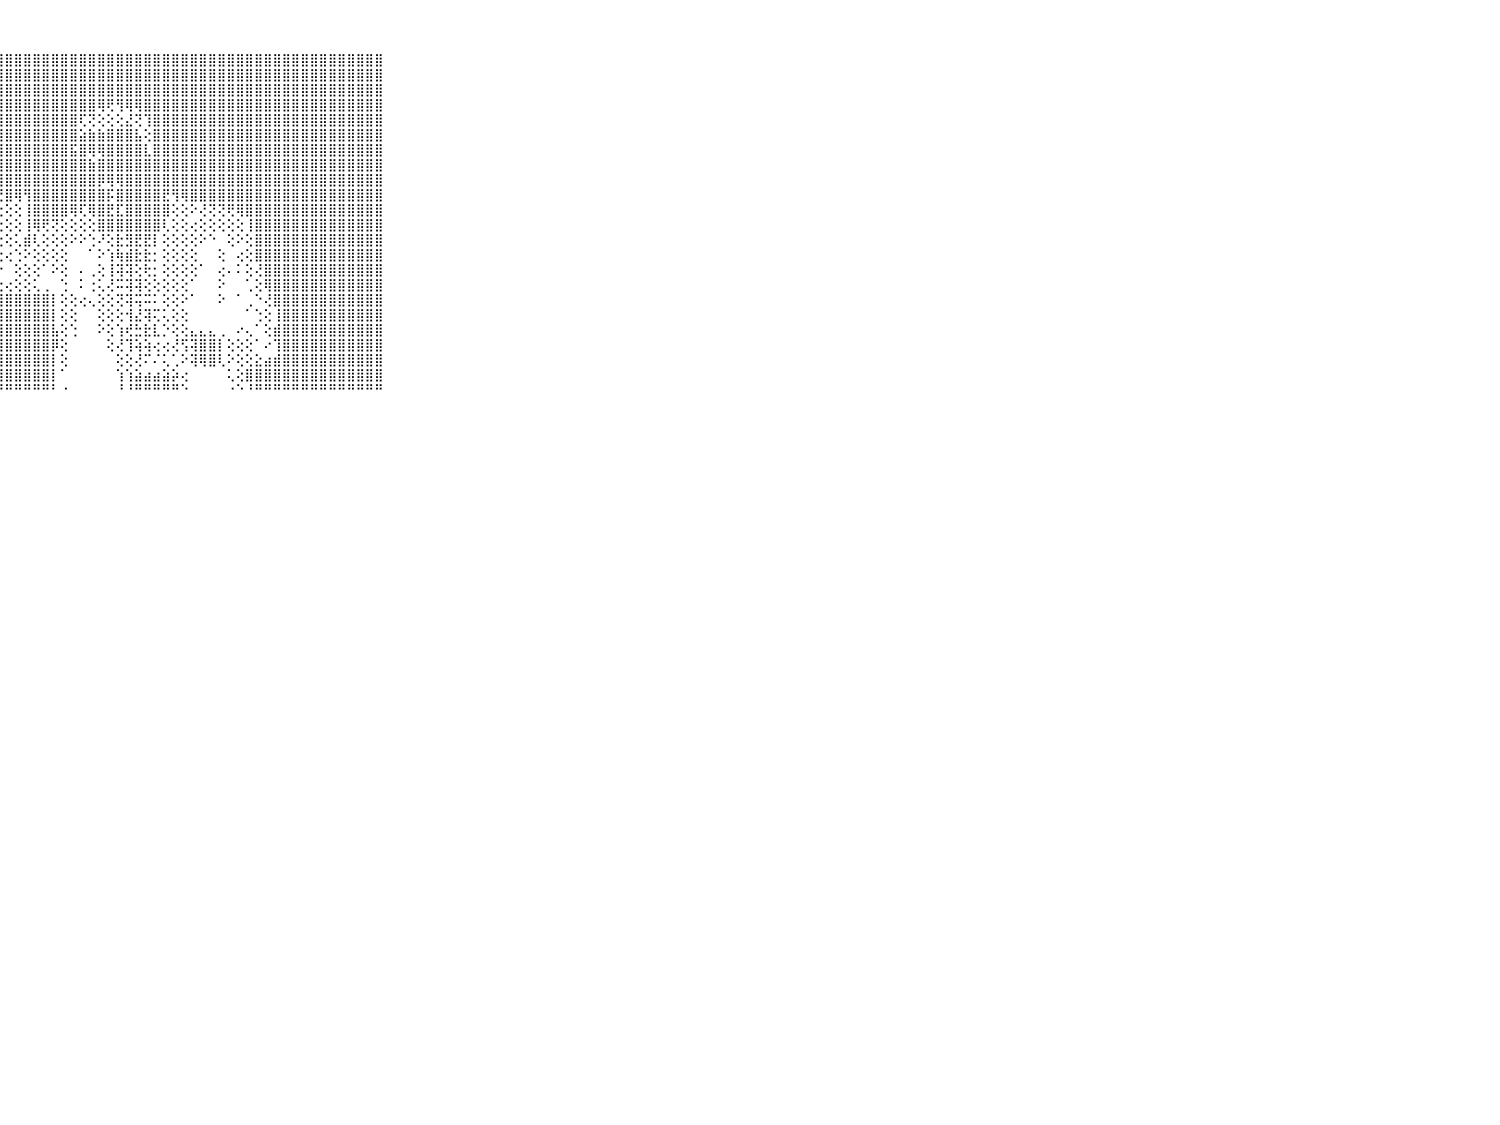

⠀⠀⠀⠀⠀⠀⠀⠀⠀⠀⠀⣿⣿⣿⣿⣿⣿⣿⣿⣿⣿⣿⣿⣿⣿⣿⣿⣿⣿⣿⣿⣿⣿⣿⣿⣿⣿⣿⣿⣿⣿⣿⣿⣿⣿⣿⣿⣿⣿⣿⣿⣿⣿⣿⣿⣿⣿⣿⣿⣿⣿⣿⣿⣿⣿⣿⣿⣿⣿⠀⠀⠀⠀⠀⠀⠀⠀⠀⠀⠀⠀
⠀⠀⠀⠀⠀⠀⠀⠀⠀⠀⠀⣿⣿⣿⣿⣿⣿⣿⣿⣿⣿⣿⣿⣿⣿⣿⣿⣿⣿⣿⣿⣿⣿⣿⣿⣿⣿⣿⣿⣿⣿⣿⣿⣿⣿⣿⣿⣿⣿⣿⣿⣿⣿⣿⣿⣿⣿⣿⣿⣿⣿⣿⣿⣿⣿⣿⣿⣿⣿⠀⠀⠀⠀⠀⠀⠀⠀⠀⠀⠀⠀
⠀⠀⠀⠀⠀⠀⠀⠀⠀⠀⠀⣿⣿⣿⣿⣿⣿⣿⣿⣿⣿⣿⣿⣿⣿⣿⣿⣿⣿⣿⣿⣿⣿⣿⣿⣿⣿⣿⣿⣿⣿⣿⣿⣿⣿⣿⣿⣿⣿⣿⣿⣿⣿⣿⣿⣿⣿⣿⣿⣿⣿⣿⣿⣿⣿⣿⣿⣿⣿⠀⠀⠀⠀⠀⠀⠀⠀⠀⠀⠀⠀
⠀⠀⠀⠀⠀⠀⠀⠀⠀⠀⠀⣿⣿⣿⣿⣿⣿⣿⣿⣿⣿⣿⣿⣿⣿⣿⣿⣿⣿⣿⣿⣿⣿⣿⣿⣿⣿⣿⢿⢟⢻⢿⢿⣿⣿⣿⣿⣿⣿⣿⣿⣿⣿⣿⣿⣿⣿⣿⣿⣿⣿⣿⣿⣿⣿⣿⣿⣿⣿⠀⠀⠀⠀⠀⠀⠀⠀⠀⠀⠀⠀
⠀⠀⠀⠀⠀⠀⠀⠀⠀⠀⠀⣿⣿⣿⣿⣿⣿⣿⣿⣿⣿⣿⣿⣿⣿⣿⣿⣿⣿⣿⣿⣿⣿⣿⣿⣿⢏⢝⢕⢕⢕⣜⢝⢹⣿⣿⣿⣿⣿⣿⣿⣿⣿⣿⣿⣿⣿⣿⣿⣿⣿⣿⣿⣿⣿⣿⣿⣿⣿⠀⠀⠀⠀⠀⠀⠀⠀⠀⠀⠀⠀
⠀⠀⠀⠀⠀⠀⠀⠀⠀⠀⠀⣿⣿⣿⣿⣿⣿⣿⣿⣿⣿⣿⣿⣿⣿⣿⣿⣿⣿⣿⣿⣿⣿⣿⣿⣿⣵⣷⣷⣿⣿⣿⣧⢕⣿⣿⣿⣿⣿⣿⣿⣿⣿⣿⣿⣿⣿⣿⣿⣿⣿⣿⣿⣿⣿⣿⣿⣿⣿⠀⠀⠀⠀⠀⠀⠀⠀⠀⠀⠀⠀
⠀⠀⠀⠀⠀⠀⠀⠀⠀⠀⠀⣿⣿⣿⣿⣿⣿⣿⣿⣿⣿⣿⣿⣿⣿⣿⣿⣿⣿⣿⣿⣿⣿⣿⣿⣯⣿⢿⢿⣿⣿⣿⣿⣇⣿⣿⣿⣿⣿⣿⣿⣿⣿⣿⣿⣿⣿⣿⣿⣿⣿⣿⣿⣿⣿⣿⣿⣿⣿⠀⠀⠀⠀⠀⠀⠀⠀⠀⠀⠀⠀
⠀⠀⠀⠀⠀⠀⠀⠀⠀⠀⠀⣿⣿⣿⣿⣿⣿⣿⣿⣿⣿⣿⣿⣿⣿⣿⣿⣿⣿⣿⣿⣿⣿⣿⣿⣿⣿⣷⣿⣿⣿⣿⣿⣿⣿⣿⣿⣿⣿⣿⣿⣿⣿⣿⣿⣿⣿⣿⣿⣿⣿⣿⣿⣿⣿⣿⣿⣿⣿⠀⠀⠀⠀⠀⠀⠀⠀⠀⠀⠀⠀
⠀⠀⠀⠀⠀⠀⠀⠀⠀⠀⠀⣿⣿⣿⣿⣿⣿⣿⣿⣿⣿⣿⣿⣿⣿⣿⣿⣿⣿⣿⣿⣿⣿⣿⣿⣿⣿⣿⡿⢿⢿⣿⣿⣿⣿⣿⣿⣿⣿⣿⣿⣿⣿⣿⣿⣿⣿⣿⣿⣿⣿⣿⣿⣿⣿⣿⣿⣿⣿⠀⠀⠀⠀⠀⠀⠀⠀⠀⠀⠀⠀
⠀⠀⠀⠀⠀⠀⠀⠀⠀⠀⠀⣿⣿⣿⣿⣿⣿⣿⣿⣿⣿⣿⣿⣿⣿⣿⡿⢟⣿⢿⢻⣿⣿⣿⣿⣿⣿⣿⣿⡯⣿⣿⣿⣿⣿⣟⢻⢿⣿⣿⣿⣿⣿⣿⣿⣿⣿⣿⣿⣿⣿⣿⣿⣿⣿⣿⣿⣿⣿⠀⠀⠀⠀⠀⠀⠀⠀⠀⠀⠀⠀
⠀⠀⠀⠀⠀⠀⠀⠀⠀⠀⠀⣿⣿⣿⣿⣿⣿⣿⣿⣿⣿⣿⣿⣿⣿⣿⢕⢕⢕⢕⢸⣿⣿⣿⣿⢿⢏⢿⣿⣟⣏⣿⣿⣿⣿⣿⢕⢕⠕⢜⢝⢝⢟⢿⣿⣿⣿⣿⣿⣿⣿⣿⣿⣿⣿⣿⣿⣿⣿⠀⠀⠀⠀⠀⠀⠀⠀⠀⠀⠀⠀
⠀⠀⠀⠀⠀⠀⠀⠀⠀⠀⠀⣿⣿⣿⣿⣿⣿⣿⣿⣿⣿⣿⣿⣿⣿⣿⢕⢕⢕⢕⢸⢿⢟⢝⢕⢕⢕⢕⣿⣿⣿⣿⣿⣿⣿⢇⢕⢕⢔⢕⢕⢕⢕⢕⢸⣿⣿⣿⣿⣿⣿⣿⣿⣿⣿⣿⣿⣿⣿⠀⠀⠀⠀⠀⠀⠀⠀⠀⠀⠀⠀
⠀⠀⠀⠀⠀⠀⠀⠀⠀⠀⠀⣿⣿⣿⣿⣿⣿⣿⣿⣿⣿⣿⣿⣿⣿⡟⢕⢕⢕⢅⣾⢇⢕⢕⢕⠕⠕⢑⠜⢕⣗⣻⣟⣟⡇⢕⢕⢕⢕⠕⠑⠀⢕⠕⢕⣿⣿⣿⣿⣿⣿⣿⣿⣿⣿⣿⣿⣿⣿⠀⠀⠀⠀⠀⠀⠀⠀⠀⠀⠀⠀
⠀⠀⠀⠀⠀⠀⠀⠀⠀⠀⠀⣿⣿⣿⣿⣿⣿⣿⣿⣿⣿⣿⣿⣿⣿⢕⢕⢕⢔⢑⠕⢕⢕⢕⢕⠀⠀⠁⠕⢱⢷⣾⣗⣗⡂⢕⢕⢕⢕⠀⠀⢕⠀⢔⢕⣿⣿⣿⣿⣿⣿⣿⣿⣿⣿⣿⣿⣿⣿⠀⠀⠀⠀⠀⠀⠀⠀⠀⠀⠀⠀
⠀⠀⠀⠀⠀⠀⠀⠀⠀⠀⠀⣿⣿⣿⣿⣿⣿⣿⣿⣿⣿⣿⣿⣿⣿⢕⢑⠕⠀⢕⢕⢕⠁⠕⢕⠀⠄⢀⢕⢸⢽⢽⢕⢗⡂⢕⢕⢕⢕⠁⠀⢔⠄⠅⢕⢜⣿⣿⣿⣿⣿⣿⣿⣿⣿⣿⣿⣿⣿⠀⠀⠀⠀⠀⠀⠀⠀⠀⠀⠀⠀
⠀⠀⠀⠀⠀⠀⠀⠀⠀⠀⠀⣿⣿⣿⣿⣿⣿⣿⣿⣿⣿⣿⣿⣿⣿⡕⢅⢕⢔⢕⢕⢅⢀⠀⢑⠀⠅⢐⢅⢜⠭⢽⢽⢕⢕⢕⢕⢕⠁⠀⠀⠕⠀⠀⢁⢕⢿⣿⣿⣿⣿⣿⣿⣿⣿⣿⣿⣿⣿⠀⠀⠀⠀⠀⠀⠀⠀⠀⠀⠀⠀
⠀⠀⠀⠀⠀⠀⠀⠀⠀⠀⠀⣿⣿⣿⣿⣿⣿⣿⣿⣿⣿⣿⣿⣿⣿⣿⣿⣿⣿⣿⣿⣿⣿⡇⢕⢕⢔⢄⢕⢕⢝⢽⢭⠭⠅⢕⢕⠕⠁⠀⠀⠕⠀⠁⢀⠑⢜⣿⣿⣿⣿⣿⣿⣿⣿⣿⣿⣿⣿⠀⠀⠀⠀⠀⠀⠀⠀⠀⠀⠀⠀
⠀⠀⠀⠀⠀⠀⠀⠀⠀⠀⠀⣿⣿⣿⣿⣿⣿⣿⣿⣿⣿⣿⣿⣿⣿⣿⣿⣿⣿⣿⣿⣿⣿⡇⢕⢕⠀⠀⢕⢕⢕⢺⣜⢽⢍⢅⢕⢕⠀⠀⠀⠀⠀⠀⠁⢑⢕⢸⣿⣿⣿⣿⣿⣿⣿⣿⣿⣿⣿⠀⠀⠀⠀⠀⠀⠀⠀⠀⠀⠀⠀
⠀⠀⠀⠀⠀⠀⠀⠀⠀⠀⠀⣿⣿⣿⣿⣿⣿⣿⣿⣿⣿⣿⣿⣿⣿⣿⣿⣿⣿⣿⣿⣿⣿⣧⢕⢑⠀⠀⠕⢕⢱⢞⣓⣗⣇⡑⢕⢕⣄⣄⣄⢀⠀⠔⢄⠁⢕⣾⣿⣿⣿⣿⣿⣿⣿⣿⣿⣿⣿⠀⠀⠀⠀⠀⠀⠀⠀⠀⠀⠀⠀
⠀⠀⠀⠀⠀⠀⠀⠀⠀⠀⠀⣿⣿⣿⣿⣿⣿⣿⣿⣿⣿⣿⣿⣿⣿⣿⣿⣿⣿⣿⣿⣿⣿⡿⢕⠀⠀⠀⠀⢕⢜⢹⢵⢵⢔⢔⢜⢫⢽⣿⣿⡇⢕⢕⢕⠁⠔⢹⣿⣿⣿⣿⣿⣿⣿⣿⣿⣿⣿⠀⠀⠀⠀⠀⠀⠀⠀⠀⠀⠀⠀
⠀⠀⠀⠀⠀⠀⠀⠀⠀⠀⠀⣿⣿⣿⣿⣿⣿⣿⣿⣿⣿⣿⣿⣿⣿⣿⣿⣿⣿⣿⣿⣿⣿⡇⢕⠀⠀⠀⠀⠀⢕⢕⢜⠍⠌⢅⢁⠕⢽⢿⣿⢇⠕⢕⢕⣕⣴⣾⣿⣿⣿⣿⣿⣿⣿⣿⣿⣿⣿⠀⠀⠀⠀⠀⠀⠀⠀⠀⠀⠀⠀
⠀⠀⠀⠀⠀⠀⠀⠀⠀⠀⠀⣿⣿⣿⣿⣿⣿⣿⣿⣿⣿⣿⣿⣿⣿⣿⣿⣿⣿⣿⣿⣿⣿⡇⠁⠀⠀⠀⠀⠀⢱⢱⣵⣴⣴⣵⡵⢔⠀⠀⠀⠀⢅⢕⣿⣿⣿⣿⣿⣿⣿⣿⣿⣿⣿⣿⣿⣿⣿⠀⠀⠀⠀⠀⠀⠀⠀⠀⠀⠀⠀
⠀⠀⠀⠀⠀⠀⠀⠀⠀⠀⠀⠛⠛⠛⠛⠛⠛⠛⠛⠛⠛⠛⠛⠛⠛⠛⠛⠛⠛⠛⠛⠛⠛⠃⠐⠀⠀⠀⠀⠀⠘⠘⠛⠛⠛⠛⠛⠑⠀⠀⠀⠀⠐⠑⠘⠛⠛⠛⠛⠛⠛⠛⠛⠛⠛⠛⠛⠛⠛⠀⠀⠀⠀⠀⠀⠀⠀⠀⠀⠀⠀